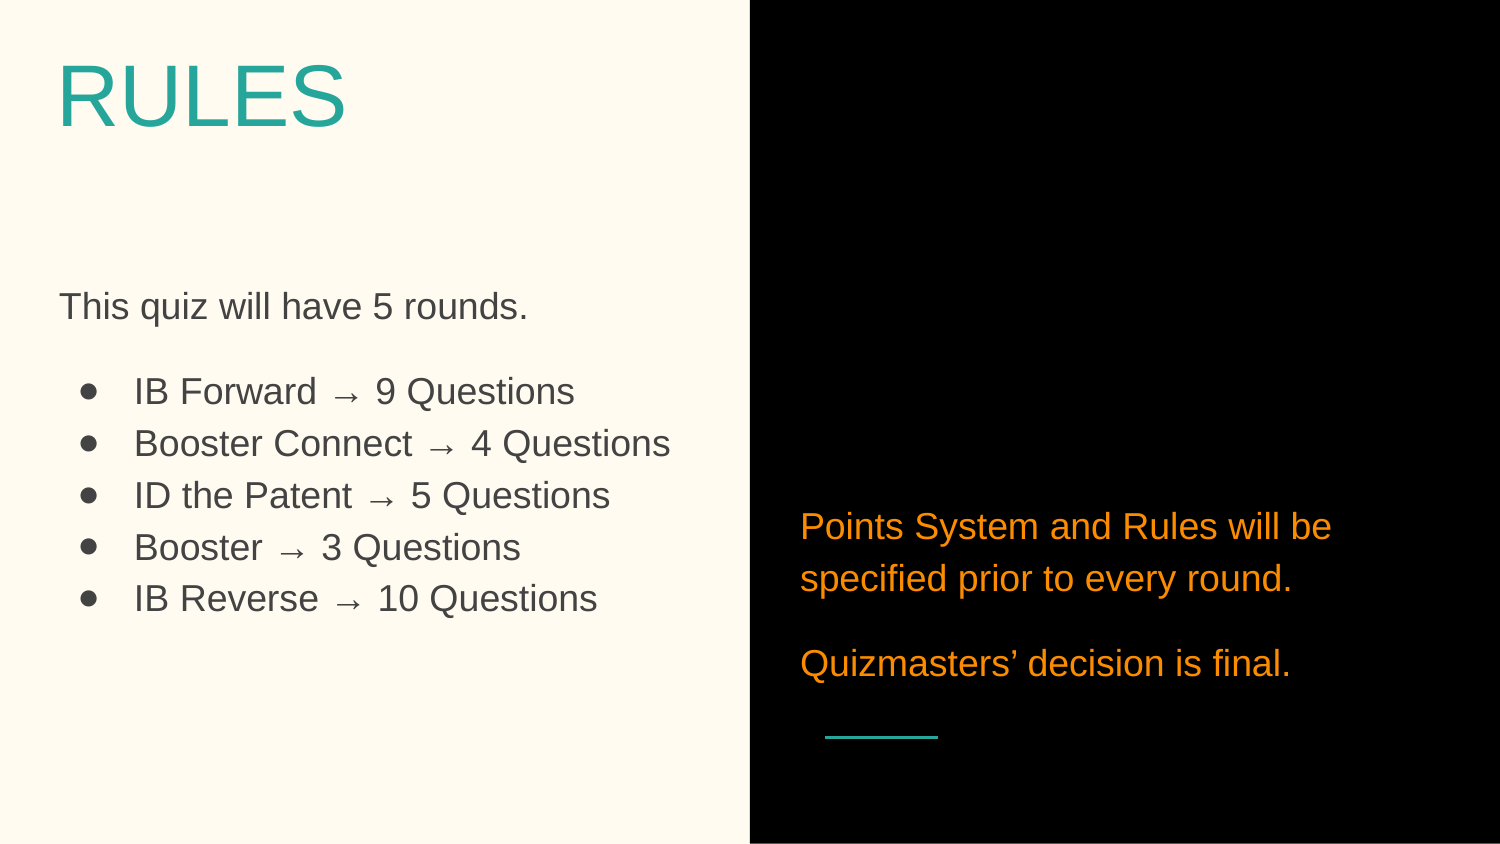

# RULES
This quiz will have 5 rounds.
IB Forward → 9 Questions
Booster Connect → 4 Questions
ID the Patent → 5 Questions
Booster → 3 Questions
IB Reverse → 10 Questions

Points System and Rules will be specified prior to every round.
Quizmasters’ decision is final.